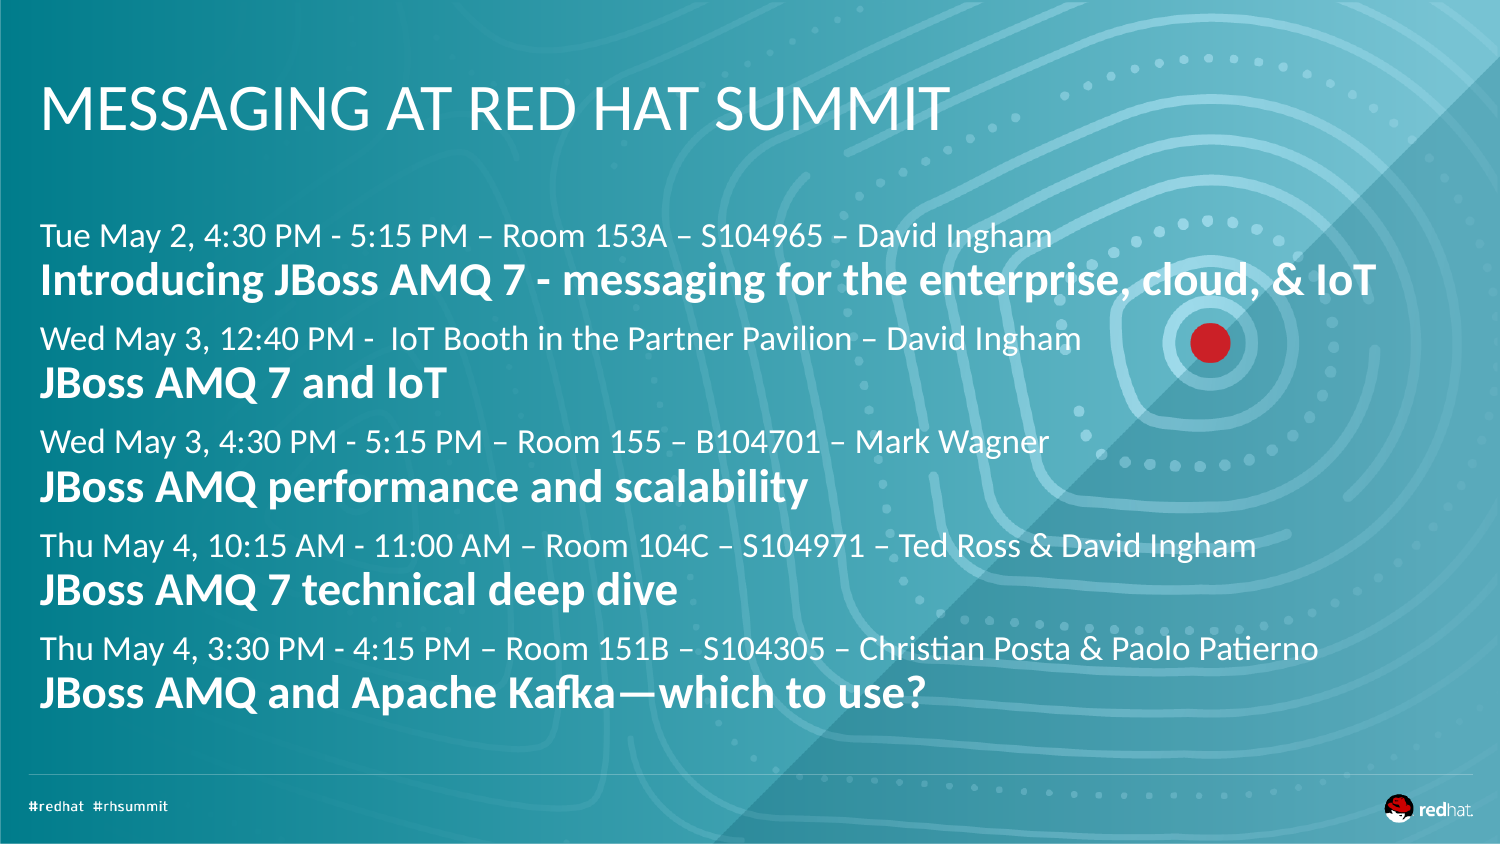

# Messaging at Red Hat Summit
Tue May 2, 4:30 PM - 5:15 PM – Room 153A – S104965 – David Ingham
Introducing JBoss AMQ 7 - messaging for the enterprise, cloud, & IoT
Wed May 3, 12:40 PM -  IoT Booth in the Partner Pavilion – David Ingham
JBoss AMQ 7 and IoT
Wed May 3, 4:30 PM - 5:15 PM – Room 155 – B104701 – Mark Wagner
JBoss AMQ performance and scalability
Thu May 4, 10:15 AM - 11:00 AM – Room 104C – S104971 – Ted Ross & David Ingham
JBoss AMQ 7 technical deep dive
Thu May 4, 3:30 PM - 4:15 PM – Room 151B – S104305 – Christian Posta & Paolo Patierno
JBoss AMQ and Apache Kafka—which to use?